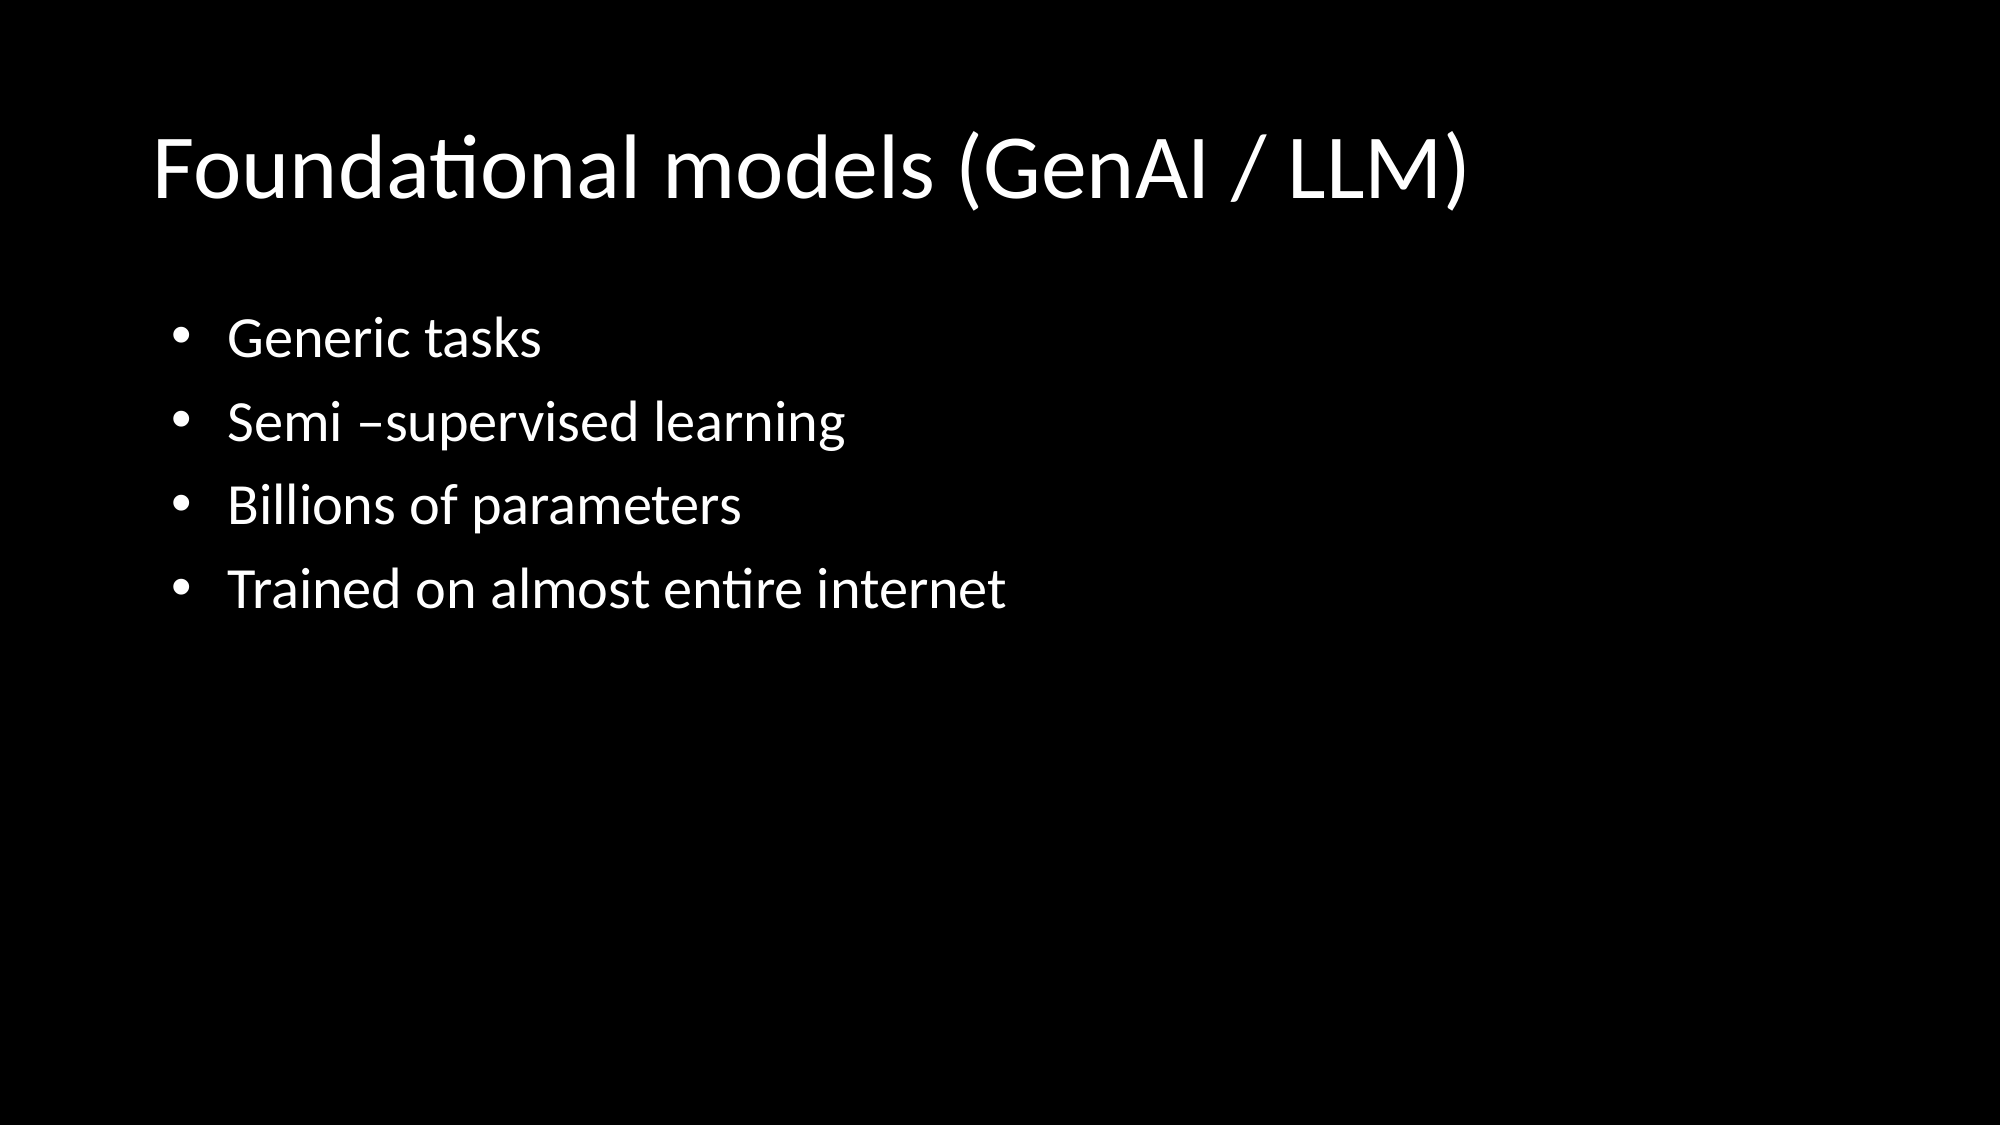

# Foundational models (GenAI / LLM)
Generic tasks
Semi –supervised learning
Billions of parameters
Trained on almost entire internet